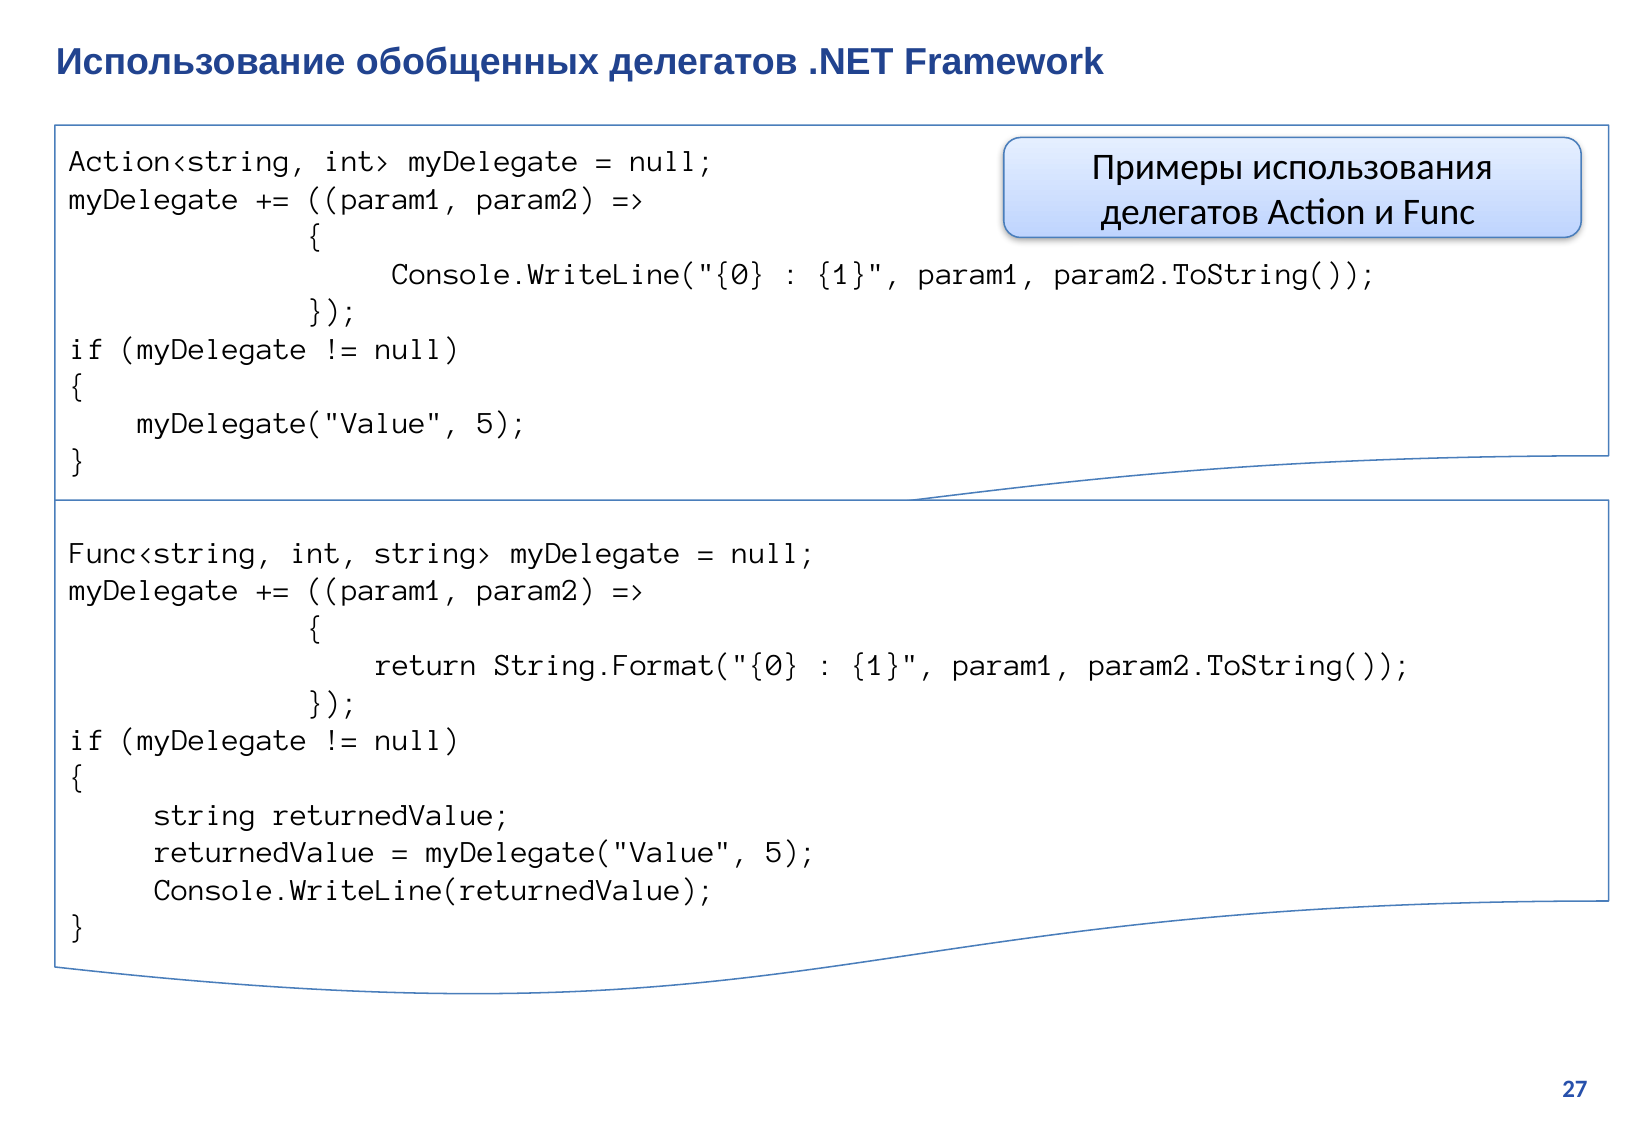

# Использование обобщенных делегатов .NET Framework

Action<string, int> myDelegate = null;
myDelegate += ((param1, param2) =>
              {
                   Console.WriteLine("{0} : {1}", param1, param2.ToString());
              });
if (myDelegate != null)
{
    myDelegate("Value", 5);
}
Примеры использования делегатов Action и Func

Func<string, int, string> myDelegate = null;
myDelegate += ((param1, param2) =>
              {
                  return String.Format("{0} : {1}", param1, param2.ToString());
              });
if (myDelegate != null)
{
     string returnedValue;
     returnedValue = myDelegate("Value", 5);
     Console.WriteLine(returnedValue);
}